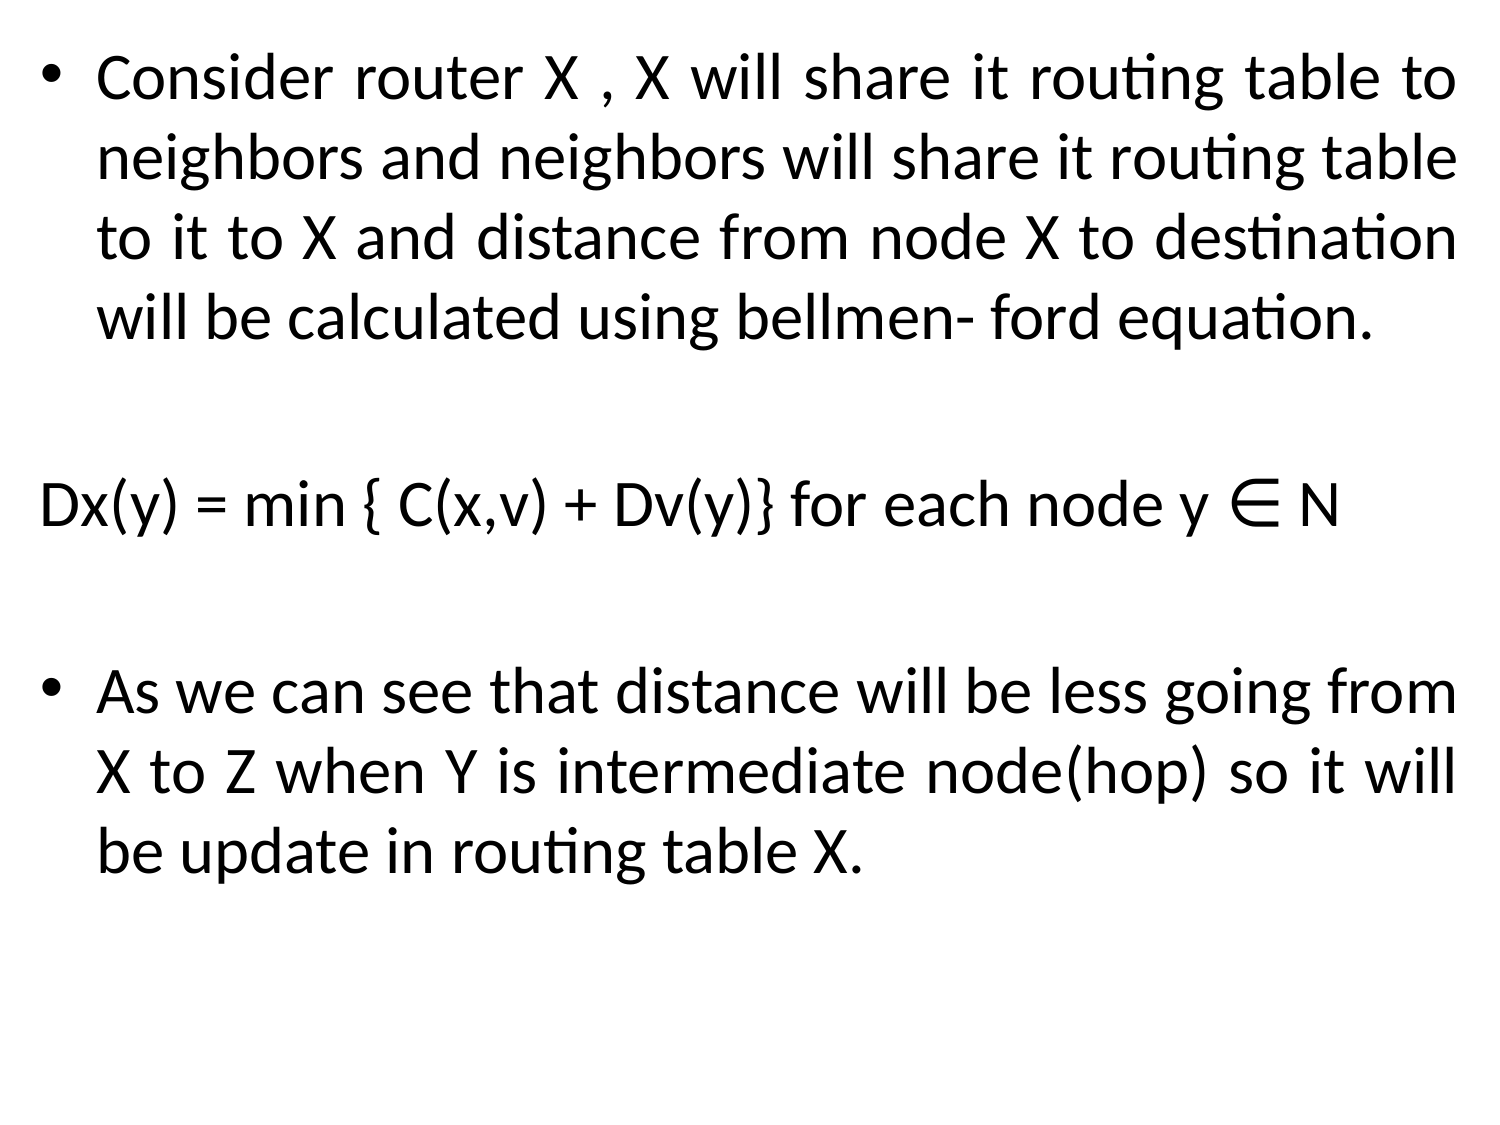

Consider router X , X will share it routing table to neighbors and neighbors will share it routing table to it to X and distance from node X to destination will be calculated using bellmen- ford equation.

Dx(y) = min { C(x,v) + Dv(y)} for each node y ∈ N

As we can see that distance will be less going from X to Z when Y is intermediate node(hop) so it will be update in routing table X.